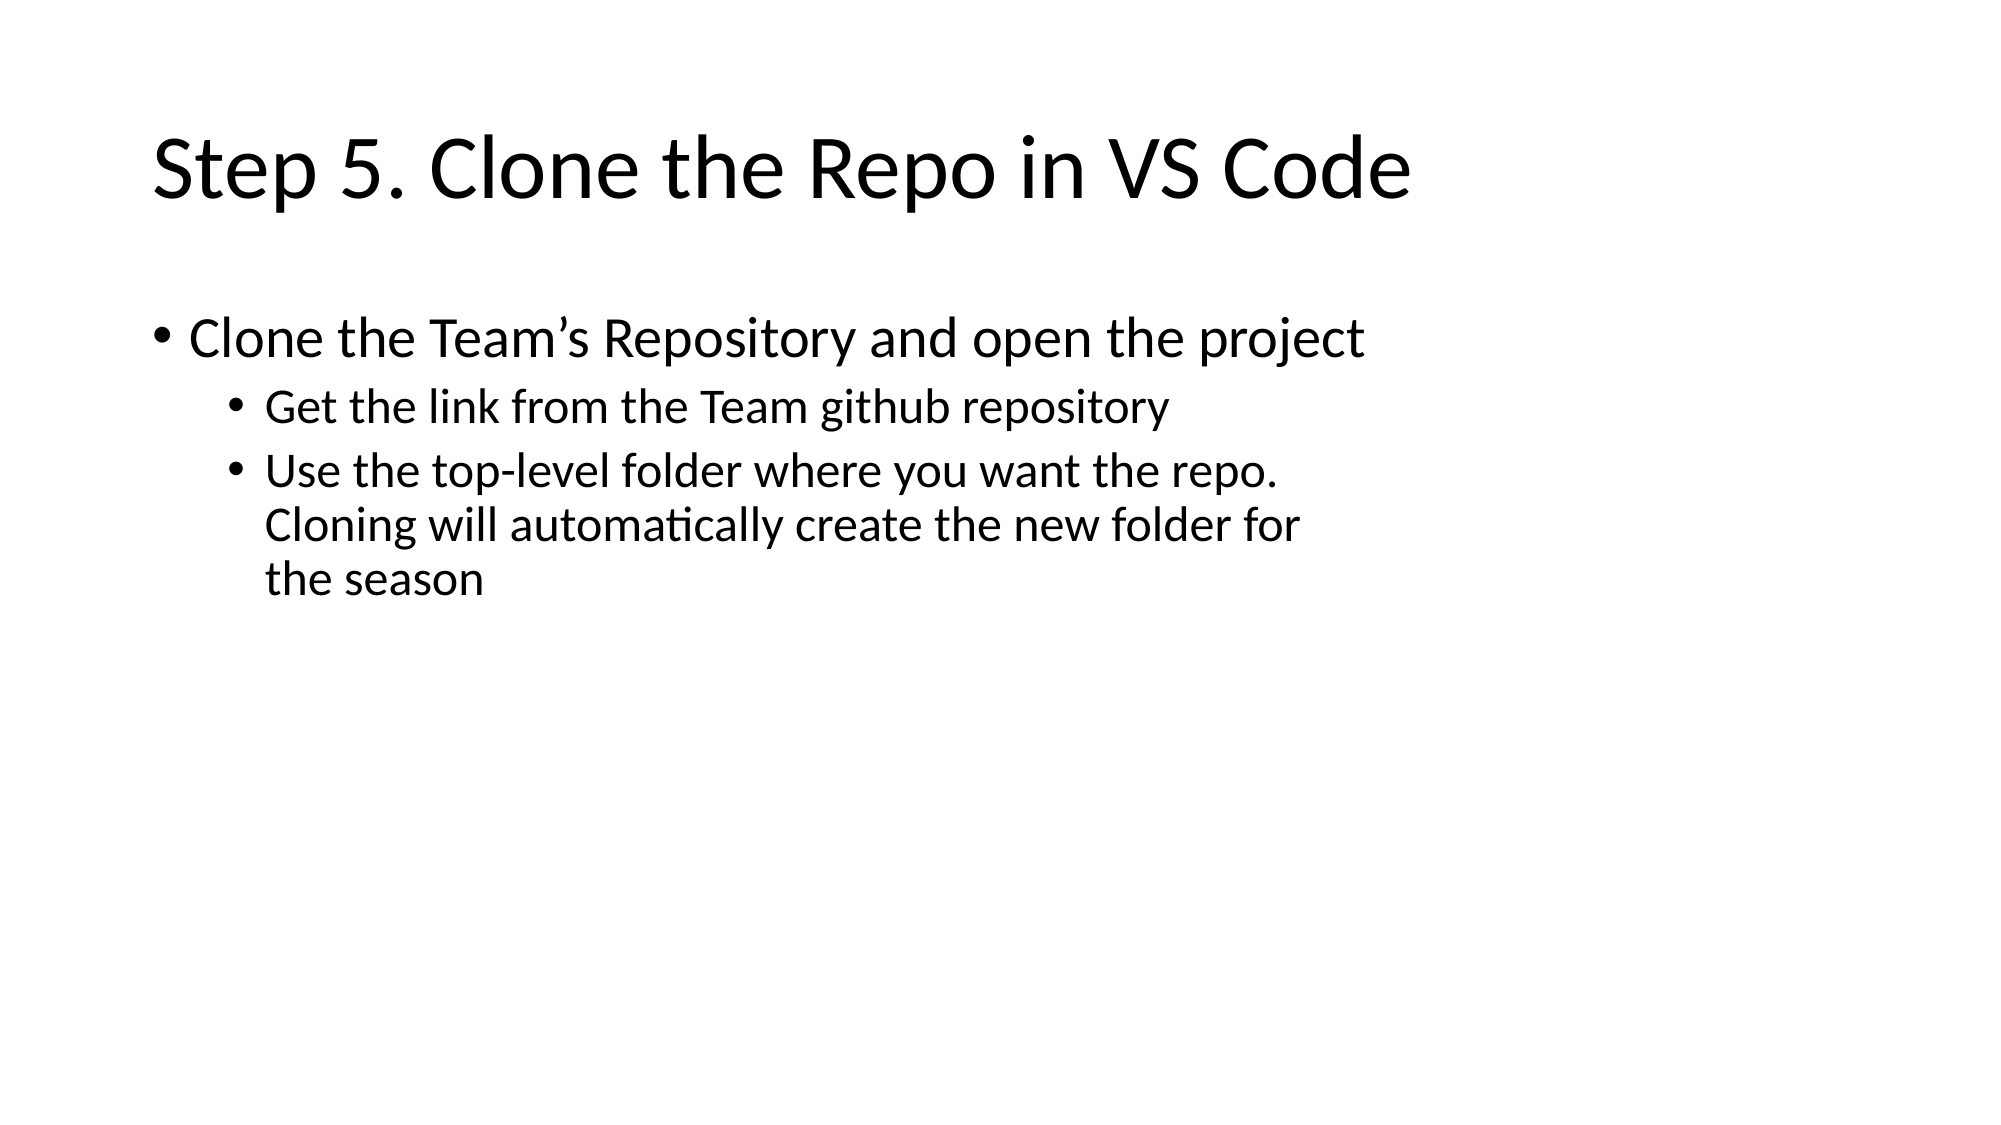

# Step 5. Clone the Repo in VS Code
Clone the Team’s Repository and open the project
Get the link from the Team github repository
Use the top-level folder where you want the repo. Cloning will automatically create the new folder for the season